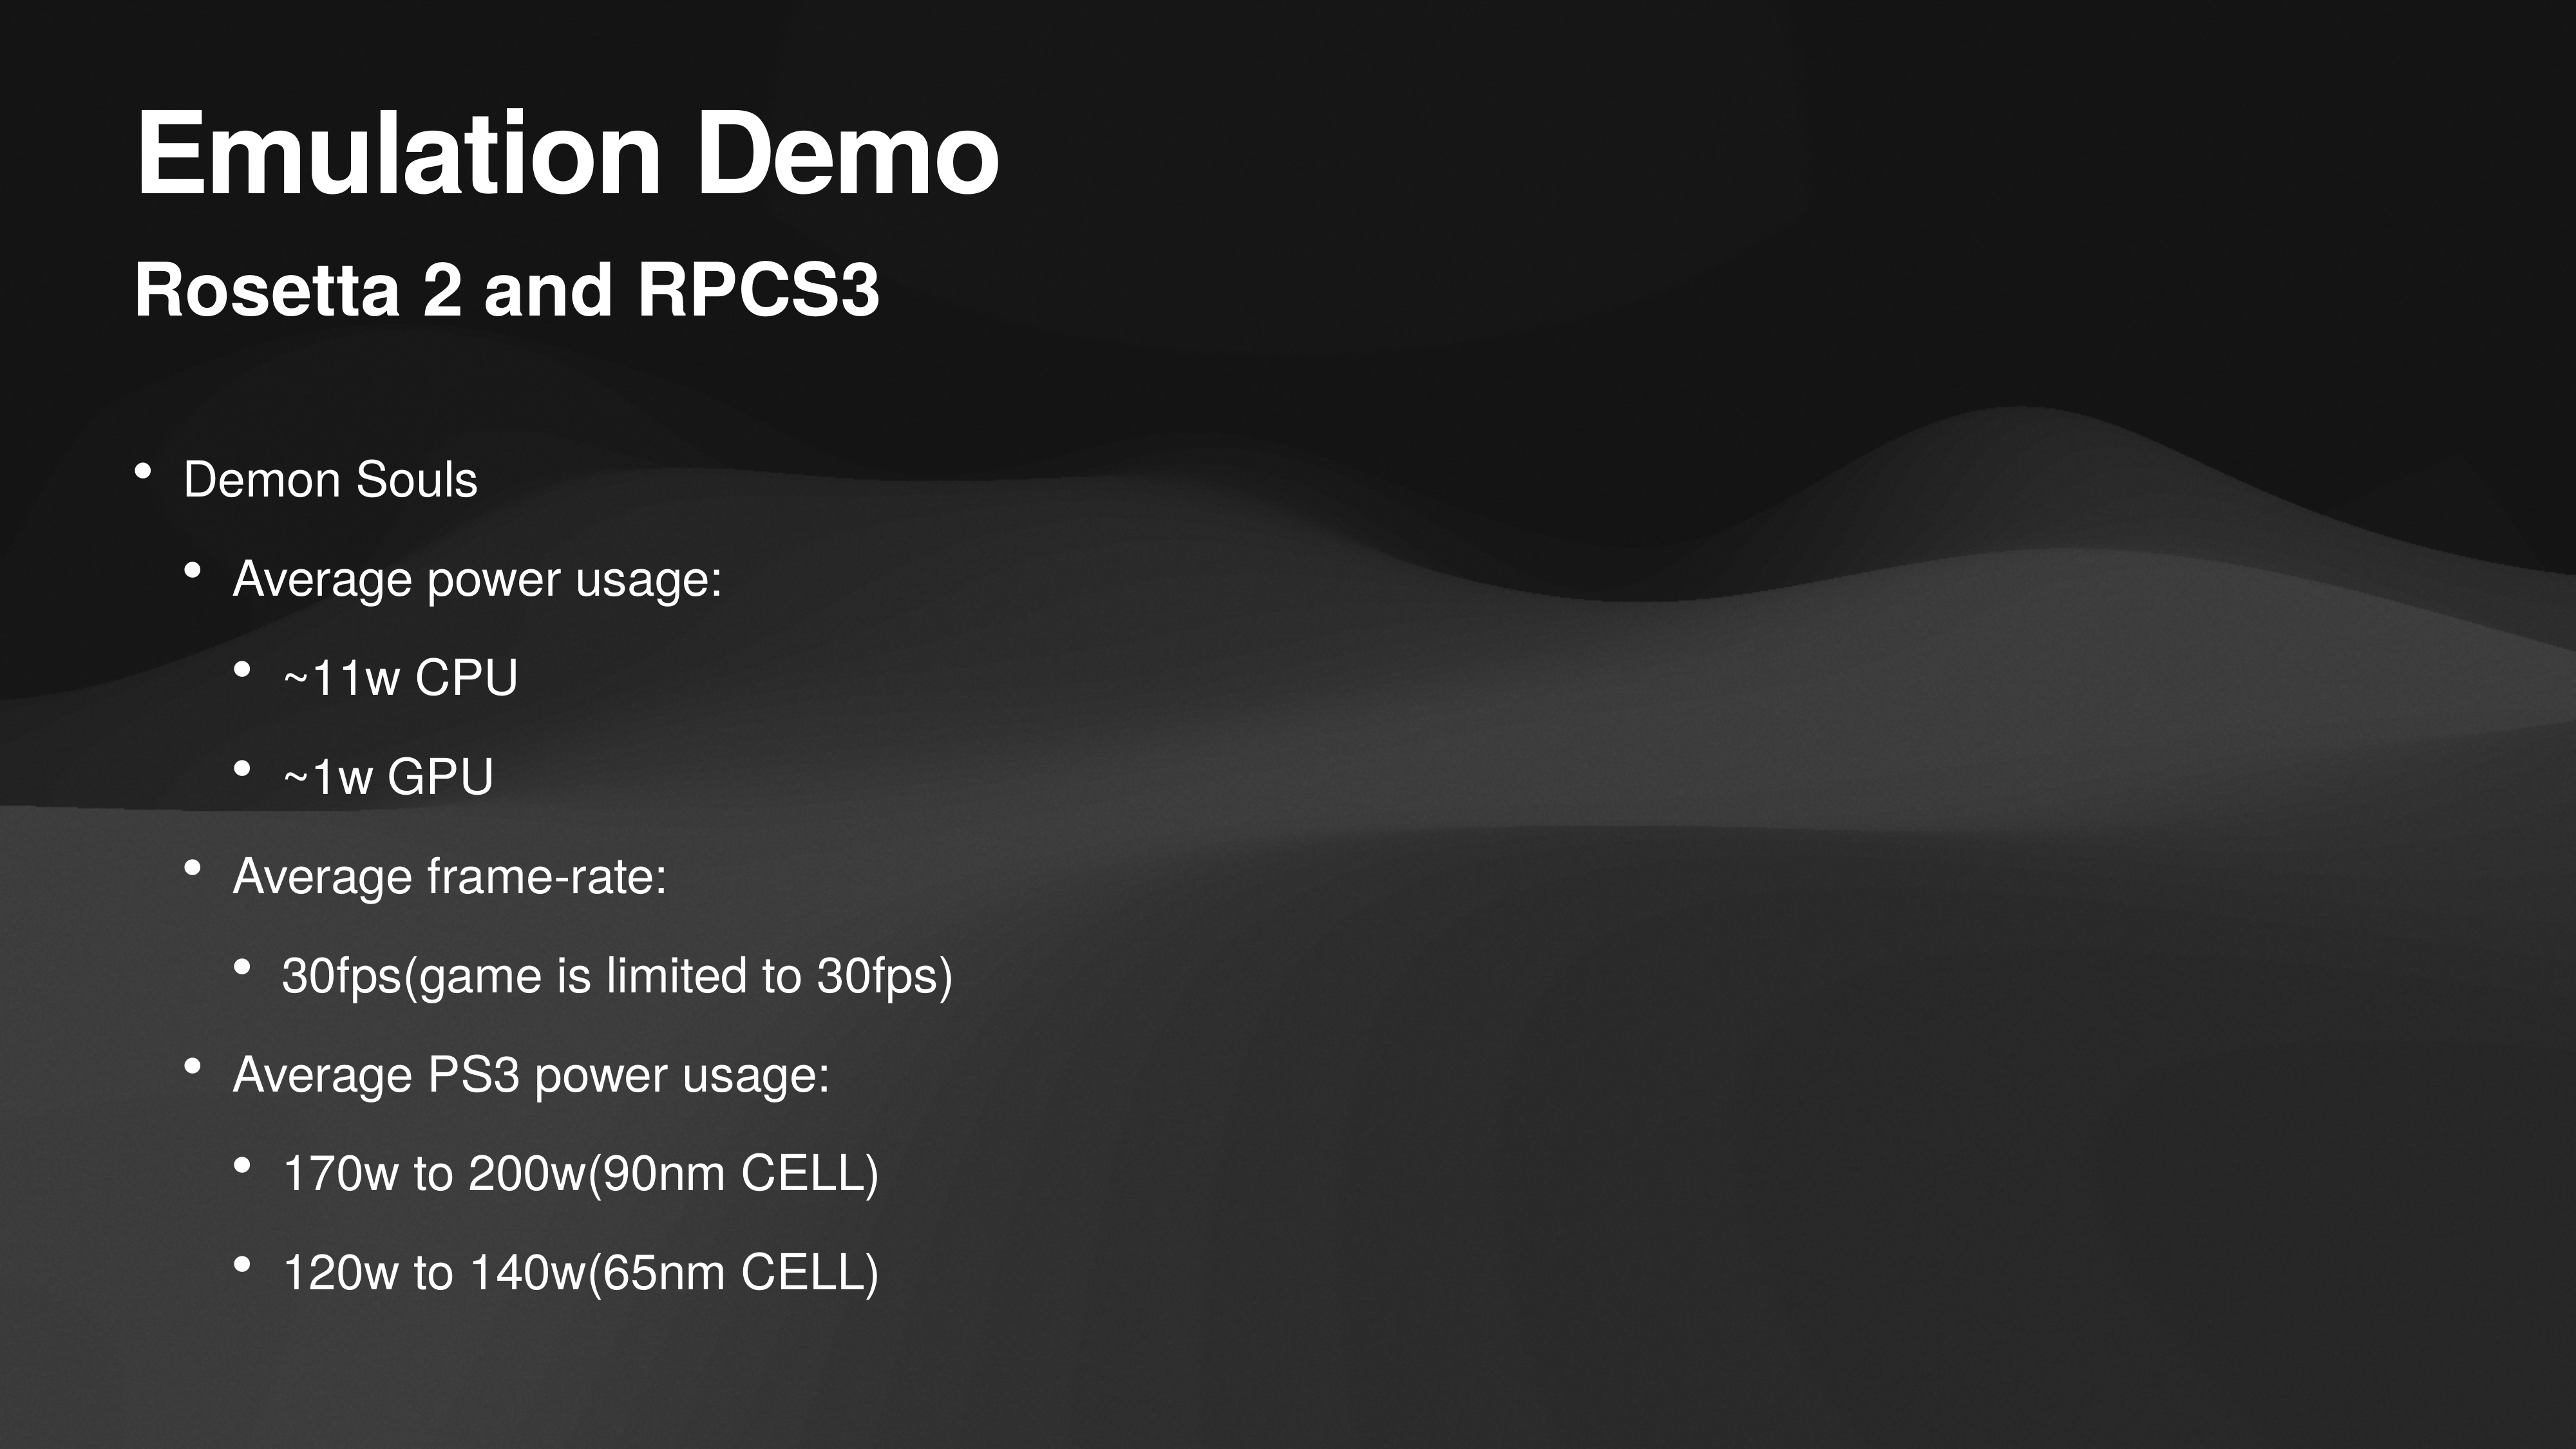

# Emulation Demo
Rosetta 2 and RPCS3
Demon Souls
Average power usage:
~11w CPU
~1w GPU
Average frame-rate:
30fps(game is limited to 30fps)
Average PS3 power usage:
170w to 200w(90nm CELL)
120w to 140w(65nm CELL)